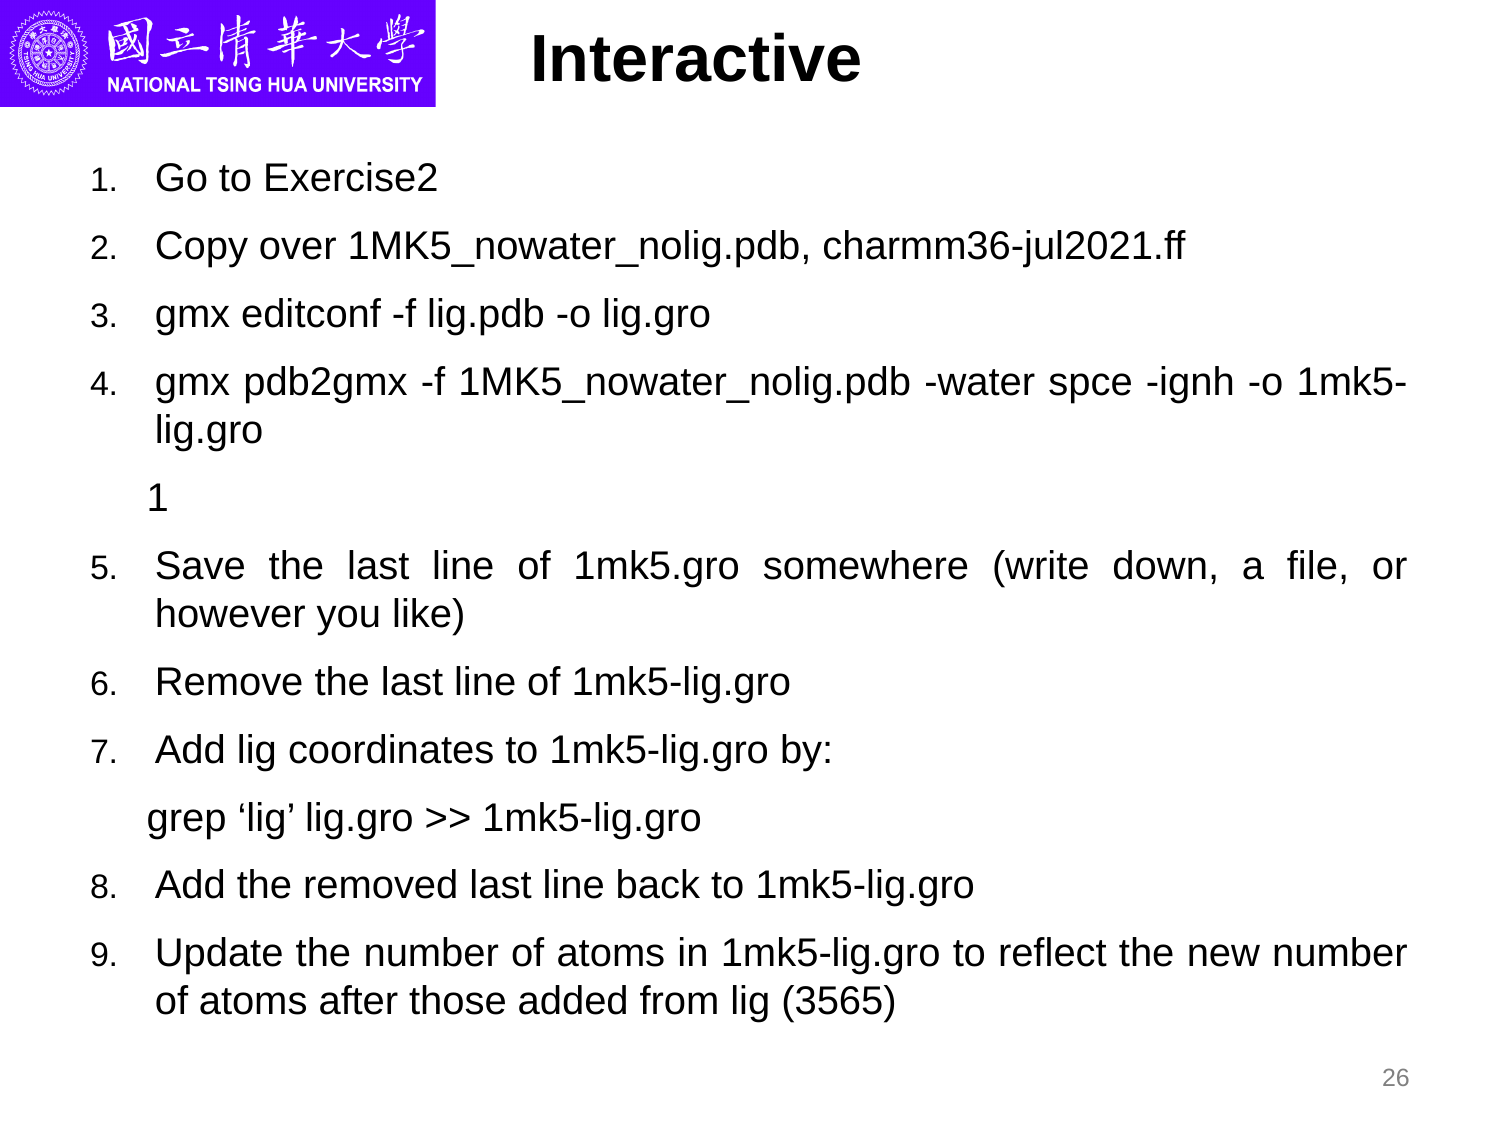

# Interactive
Go to Exercise2
Copy over 1MK5_nowater_nolig.pdb, charmm36-jul2021.ff
gmx editconf -f lig.pdb -o lig.gro
gmx pdb2gmx -f 1MK5_nowater_nolig.pdb -water spce -ignh -o 1mk5-lig.gro
1
Save the last line of 1mk5.gro somewhere (write down, a file, or however you like)
Remove the last line of 1mk5-lig.gro
Add lig coordinates to 1mk5-lig.gro by:
grep ‘lig’ lig.gro >> 1mk5-lig.gro
Add the removed last line back to 1mk5-lig.gro
Update the number of atoms in 1mk5-lig.gro to reflect the new number of atoms after those added from lig (3565)
26